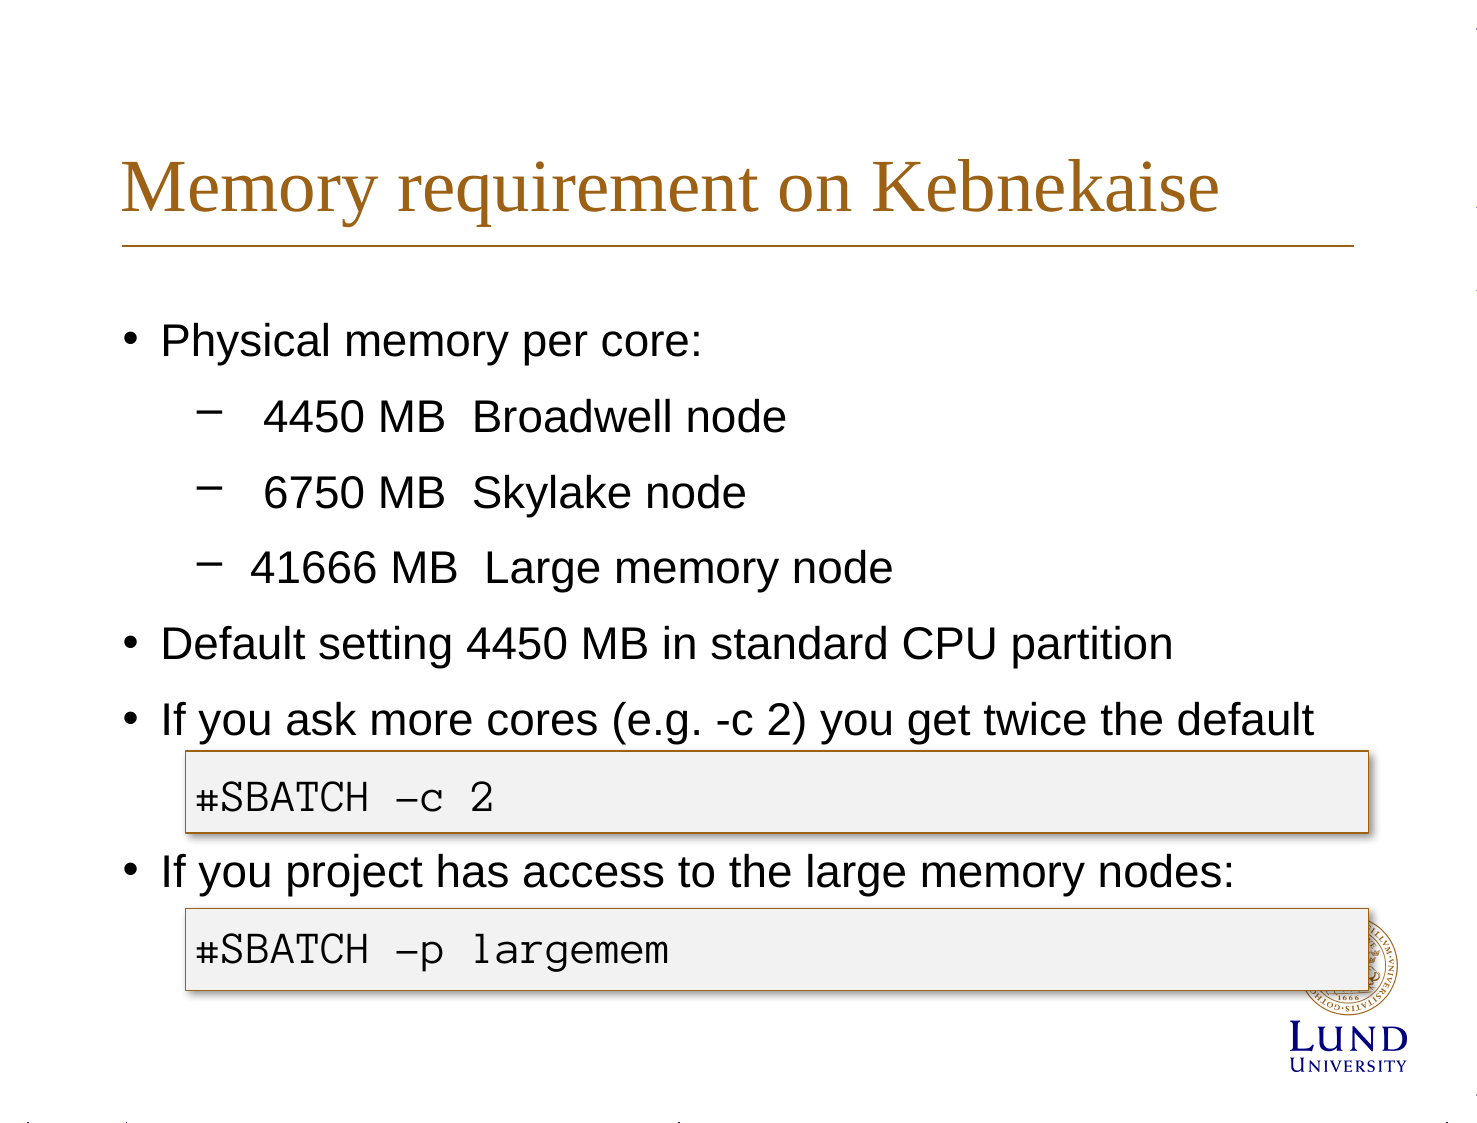

# Memory requirement on Kebnekaise
Physical memory per core:
  4450 MB  Broadwell node
  6750 MB  Skylake node
 41666 MB  Large memory node
Default setting 4450 MB in standard CPU partition
If you ask more cores (e.g. -c 2) you get twice the default
#SBATCH -c 2
If you project has access to the large memory nodes:
#SBATCH -p largemem